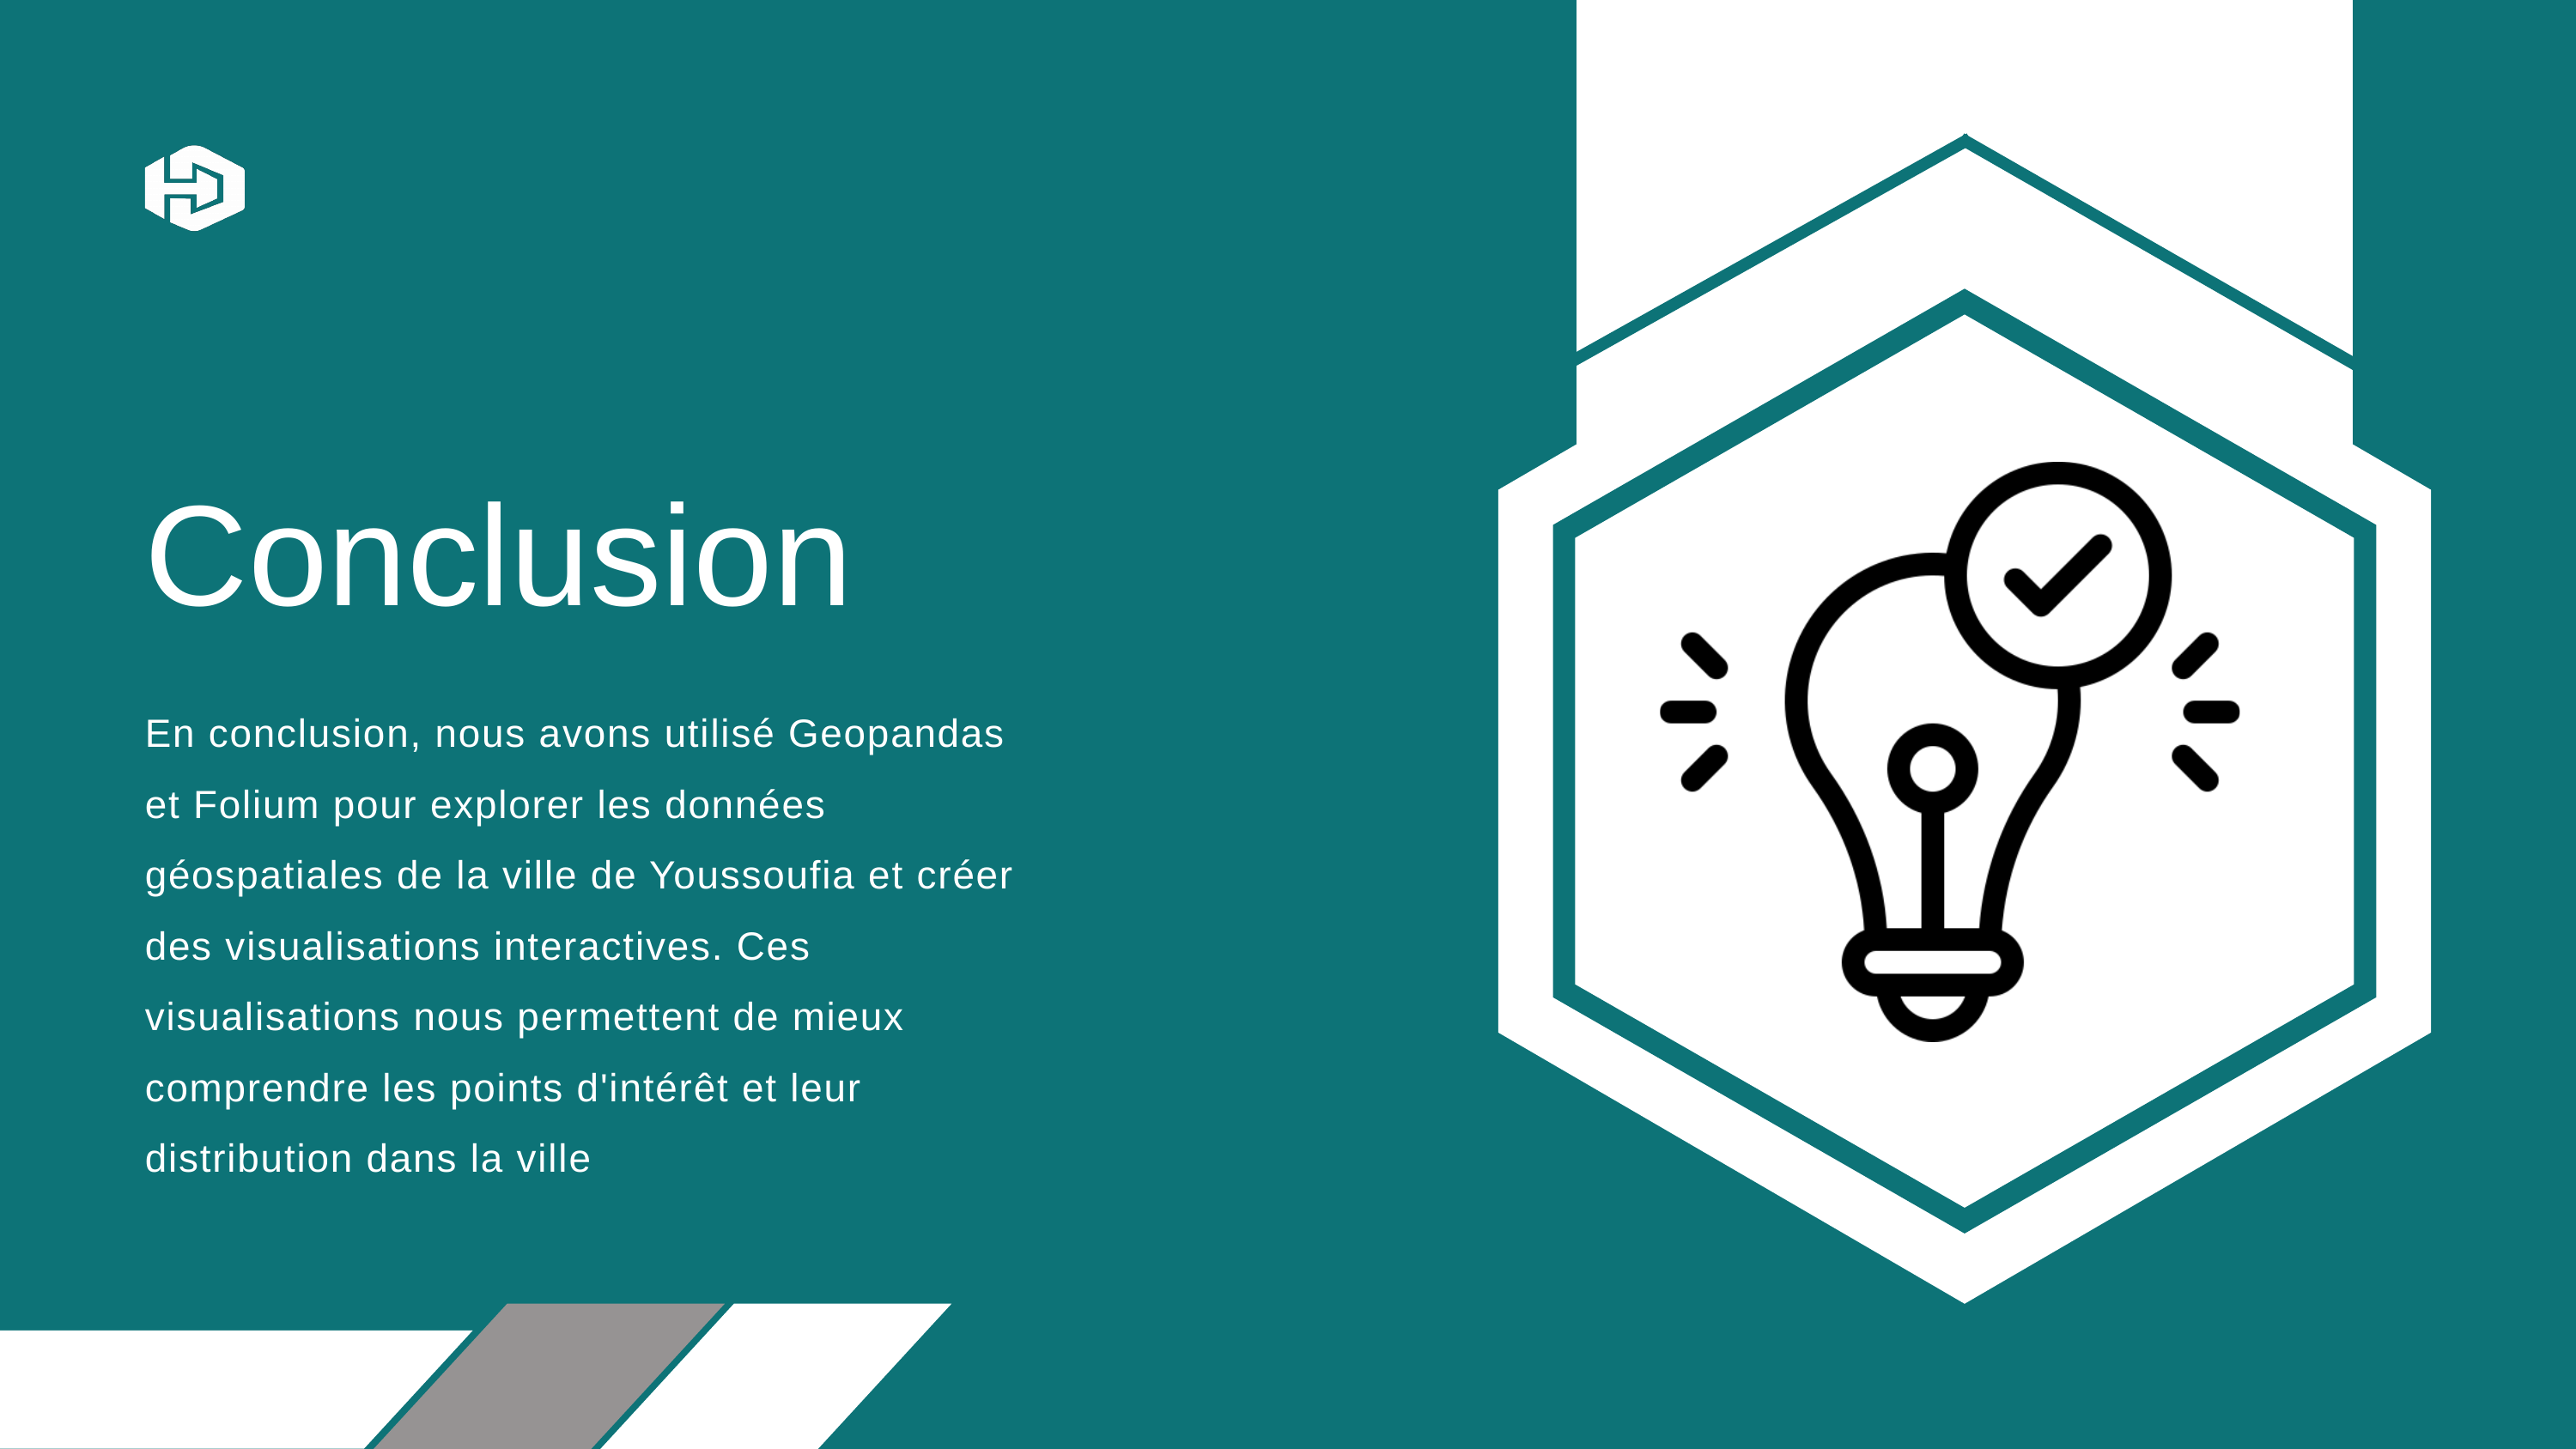

Conclusion
En conclusion, nous avons utilisé Geopandas et Folium pour explorer les données géospatiales de la ville de Youssoufia et créer des visualisations interactives. Ces visualisations nous permettent de mieux comprendre les points d'intérêt et leur distribution dans la ville